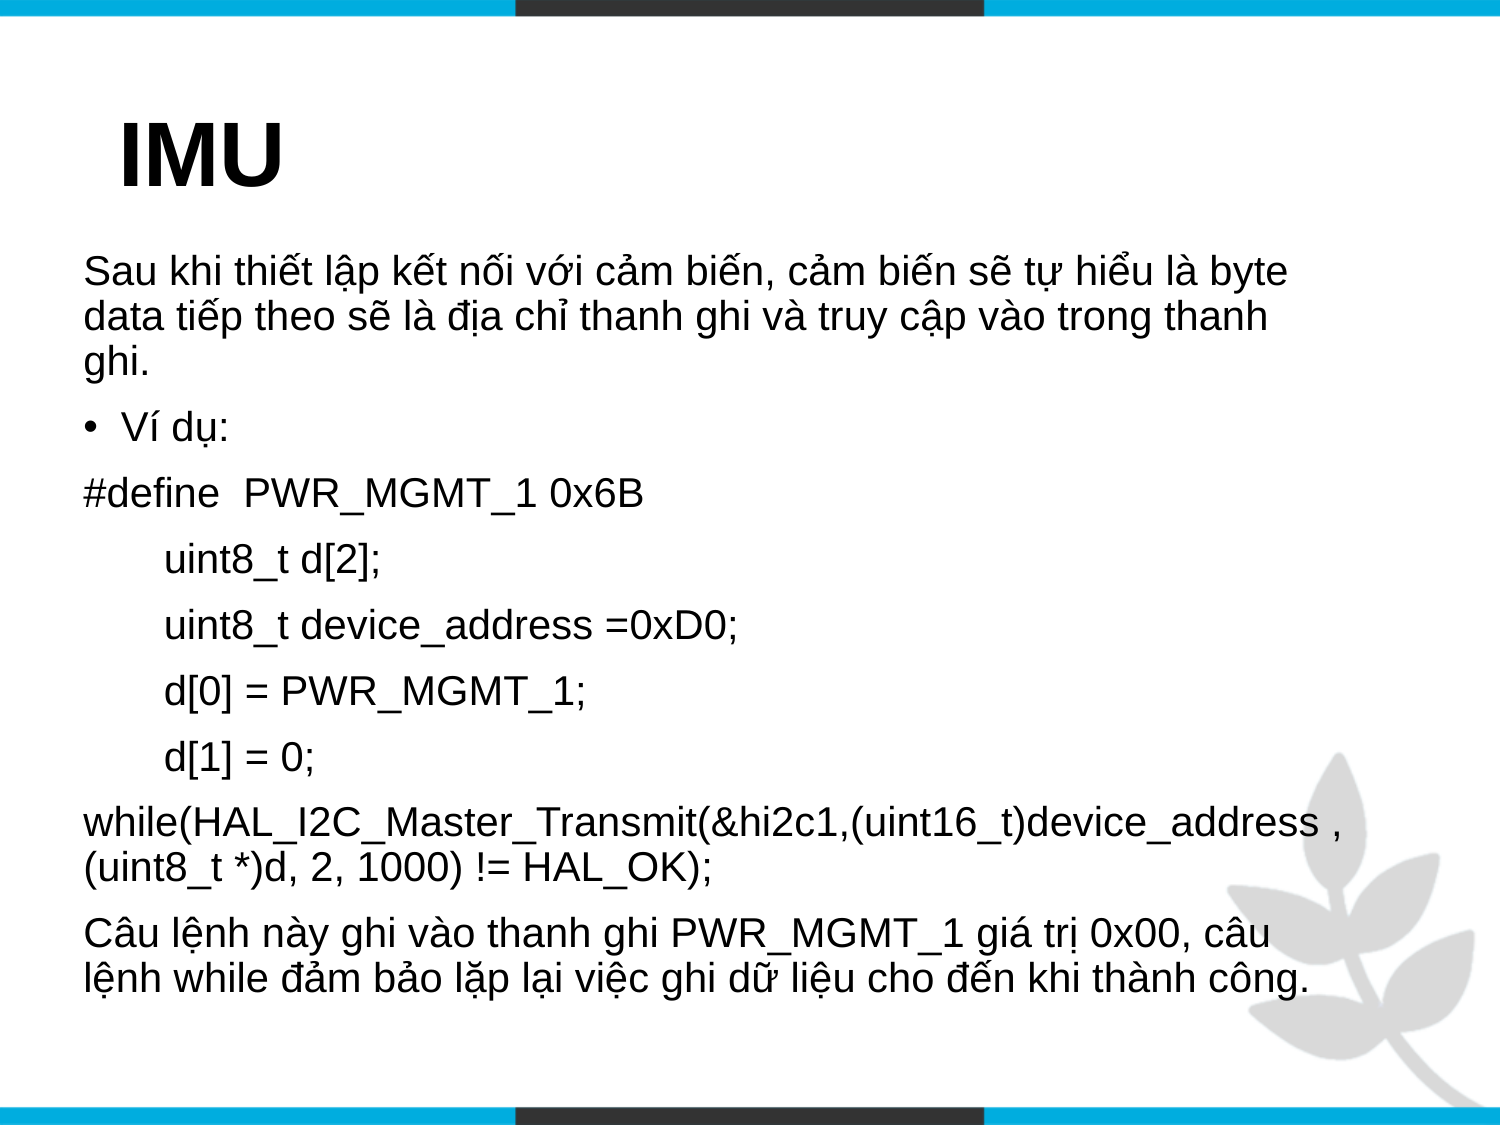

# IMU
Sau khi thiết lập kết nối với cảm biến, cảm biến sẽ tự hiểu là byte data tiếp theo sẽ là địa chỉ thanh ghi và truy cập vào trong thanh ghi.
Ví dụ:
#define  PWR_MGMT_1 0x6B
       uint8_t d[2];
       uint8_t device_address =0xD0;
       d[0] = PWR_MGMT_1;
       d[1] = 0;
while(HAL_I2C_Master_Transmit(&hi2c1,(uint16_t)device_address , (uint8_t *)d, 2, 1000) != HAL_OK);
Câu lệnh này ghi vào thanh ghi PWR_MGMT_1 giá trị 0x00, câu lệnh while đảm bảo lặp lại việc ghi dữ liệu cho đến khi thành công.